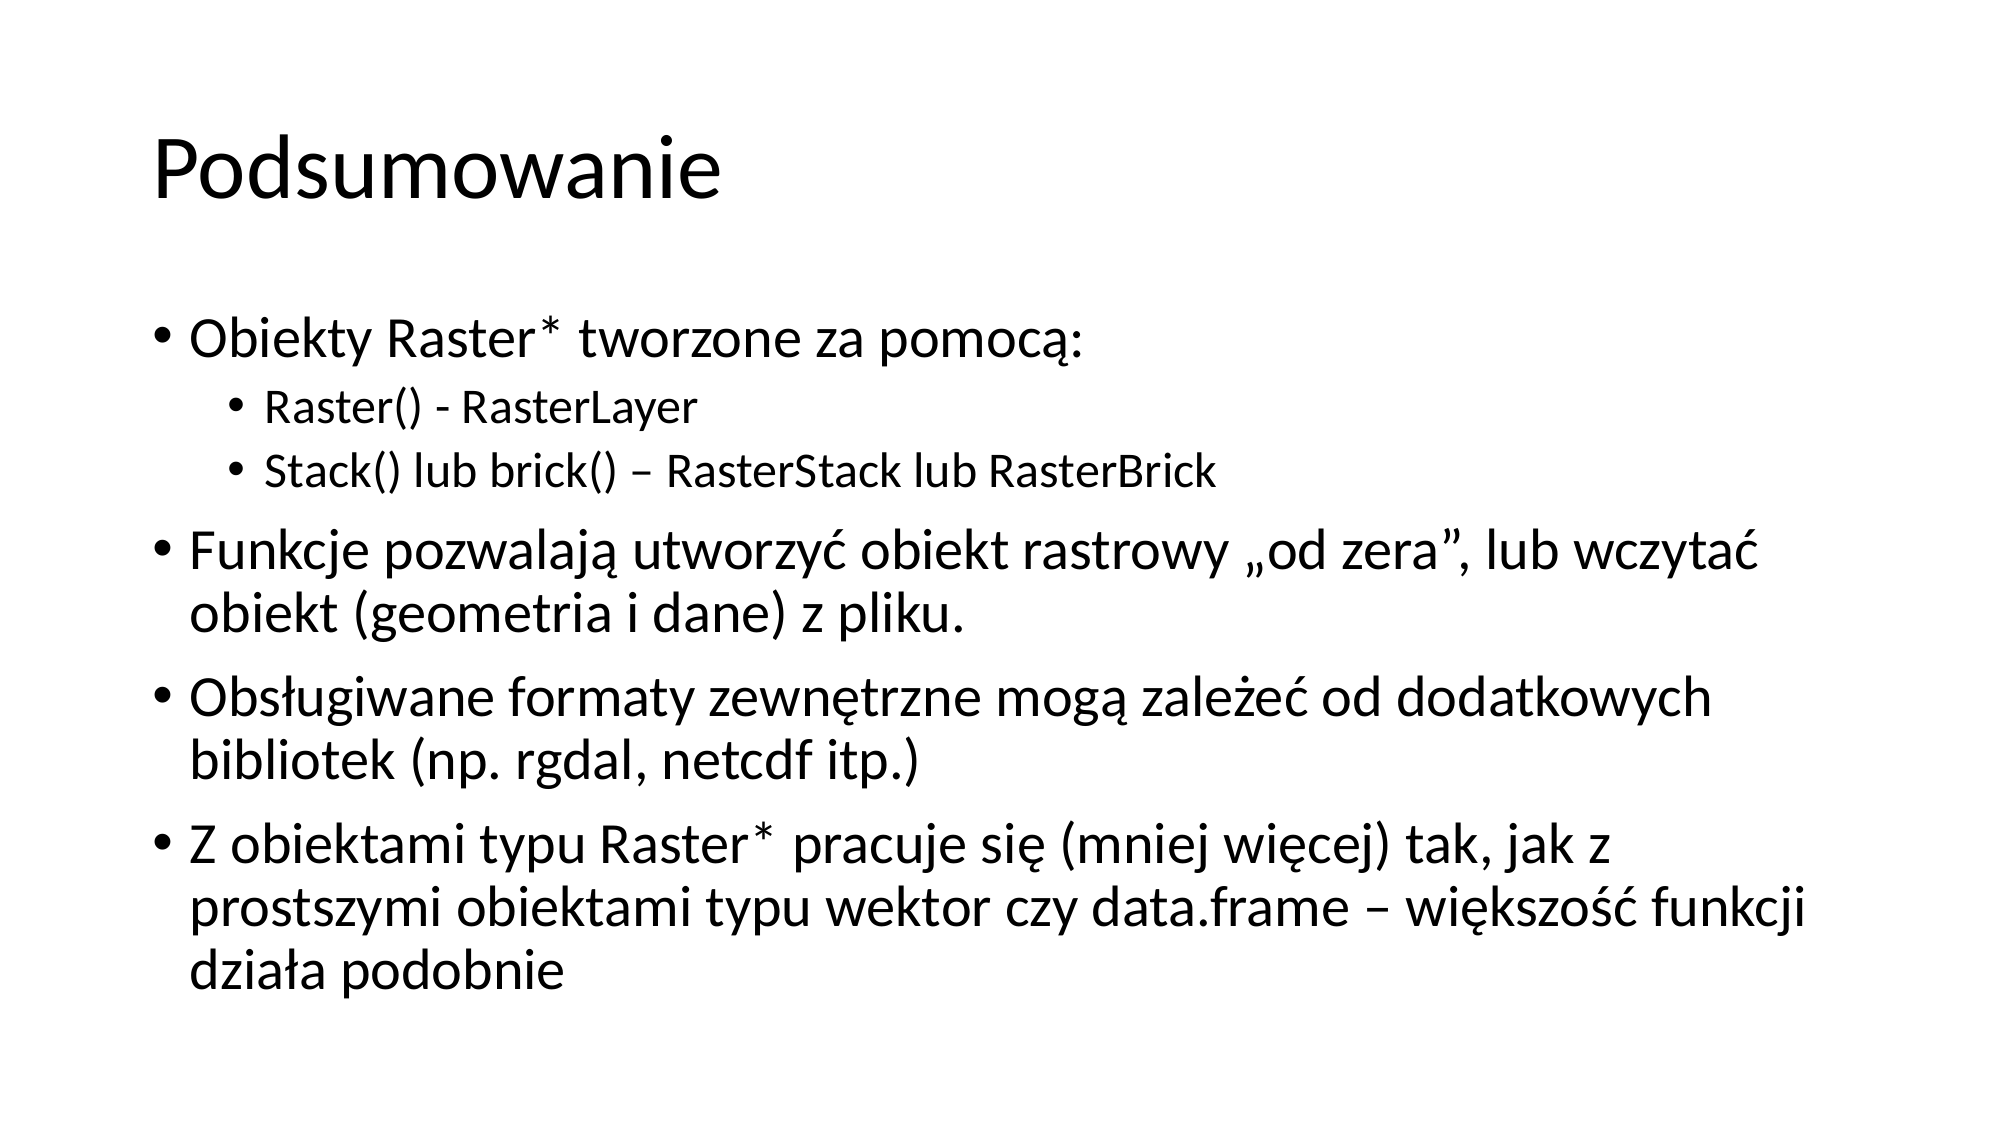

# Podsumowanie
Obiekty Raster* tworzone za pomocą:
Raster() - RasterLayer
Stack() lub brick() – RasterStack lub RasterBrick
Funkcje pozwalają utworzyć obiekt rastrowy „od zera”, lub wczytać obiekt (geometria i dane) z pliku.
Obsługiwane formaty zewnętrzne mogą zależeć od dodatkowych bibliotek (np. rgdal, netcdf itp.)
Z obiektami typu Raster* pracuje się (mniej więcej) tak, jak z prostszymi obiektami typu wektor czy data.frame – większość funkcji działa podobnie